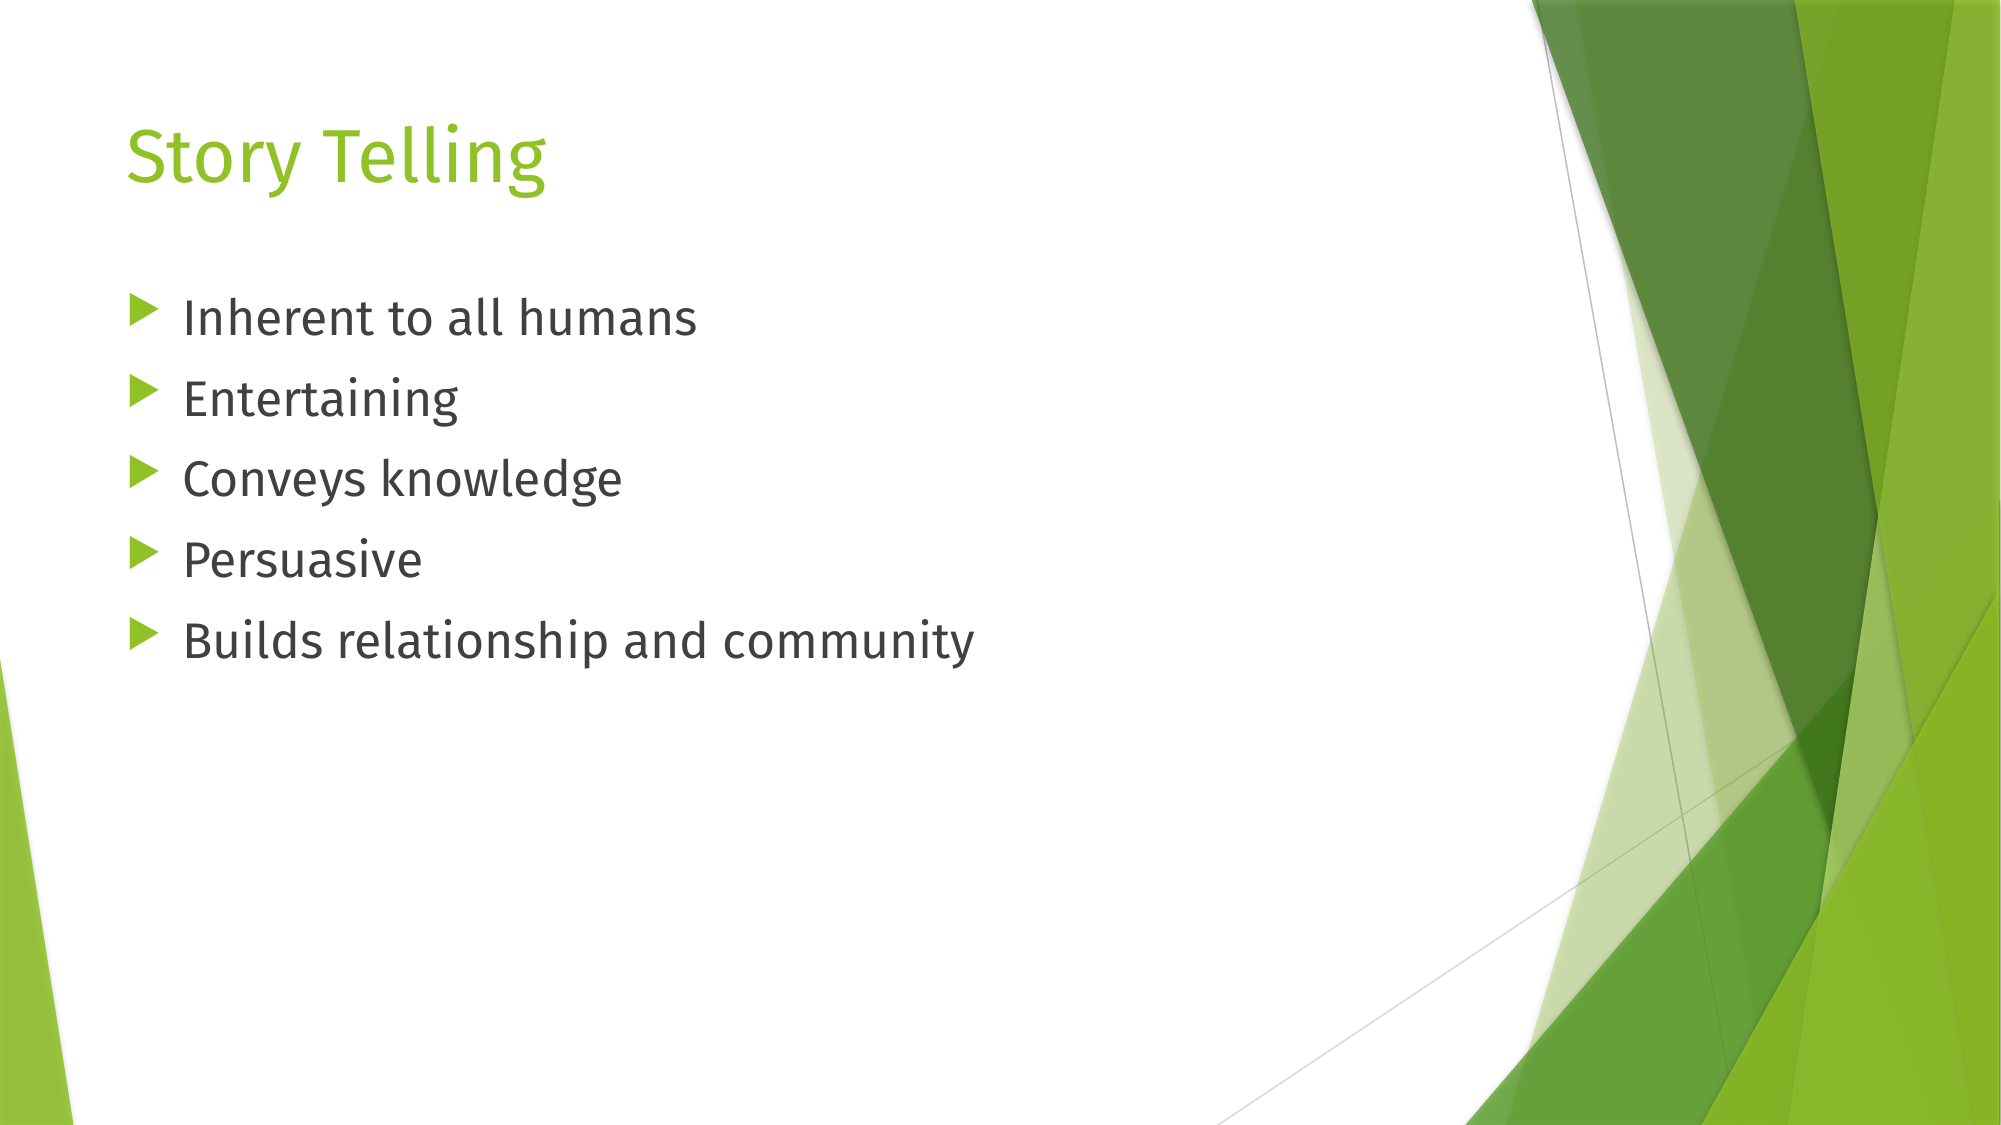

# Story Telling
Inherent to all humans
Entertaining
Conveys knowledge
Persuasive
Builds relationship and community